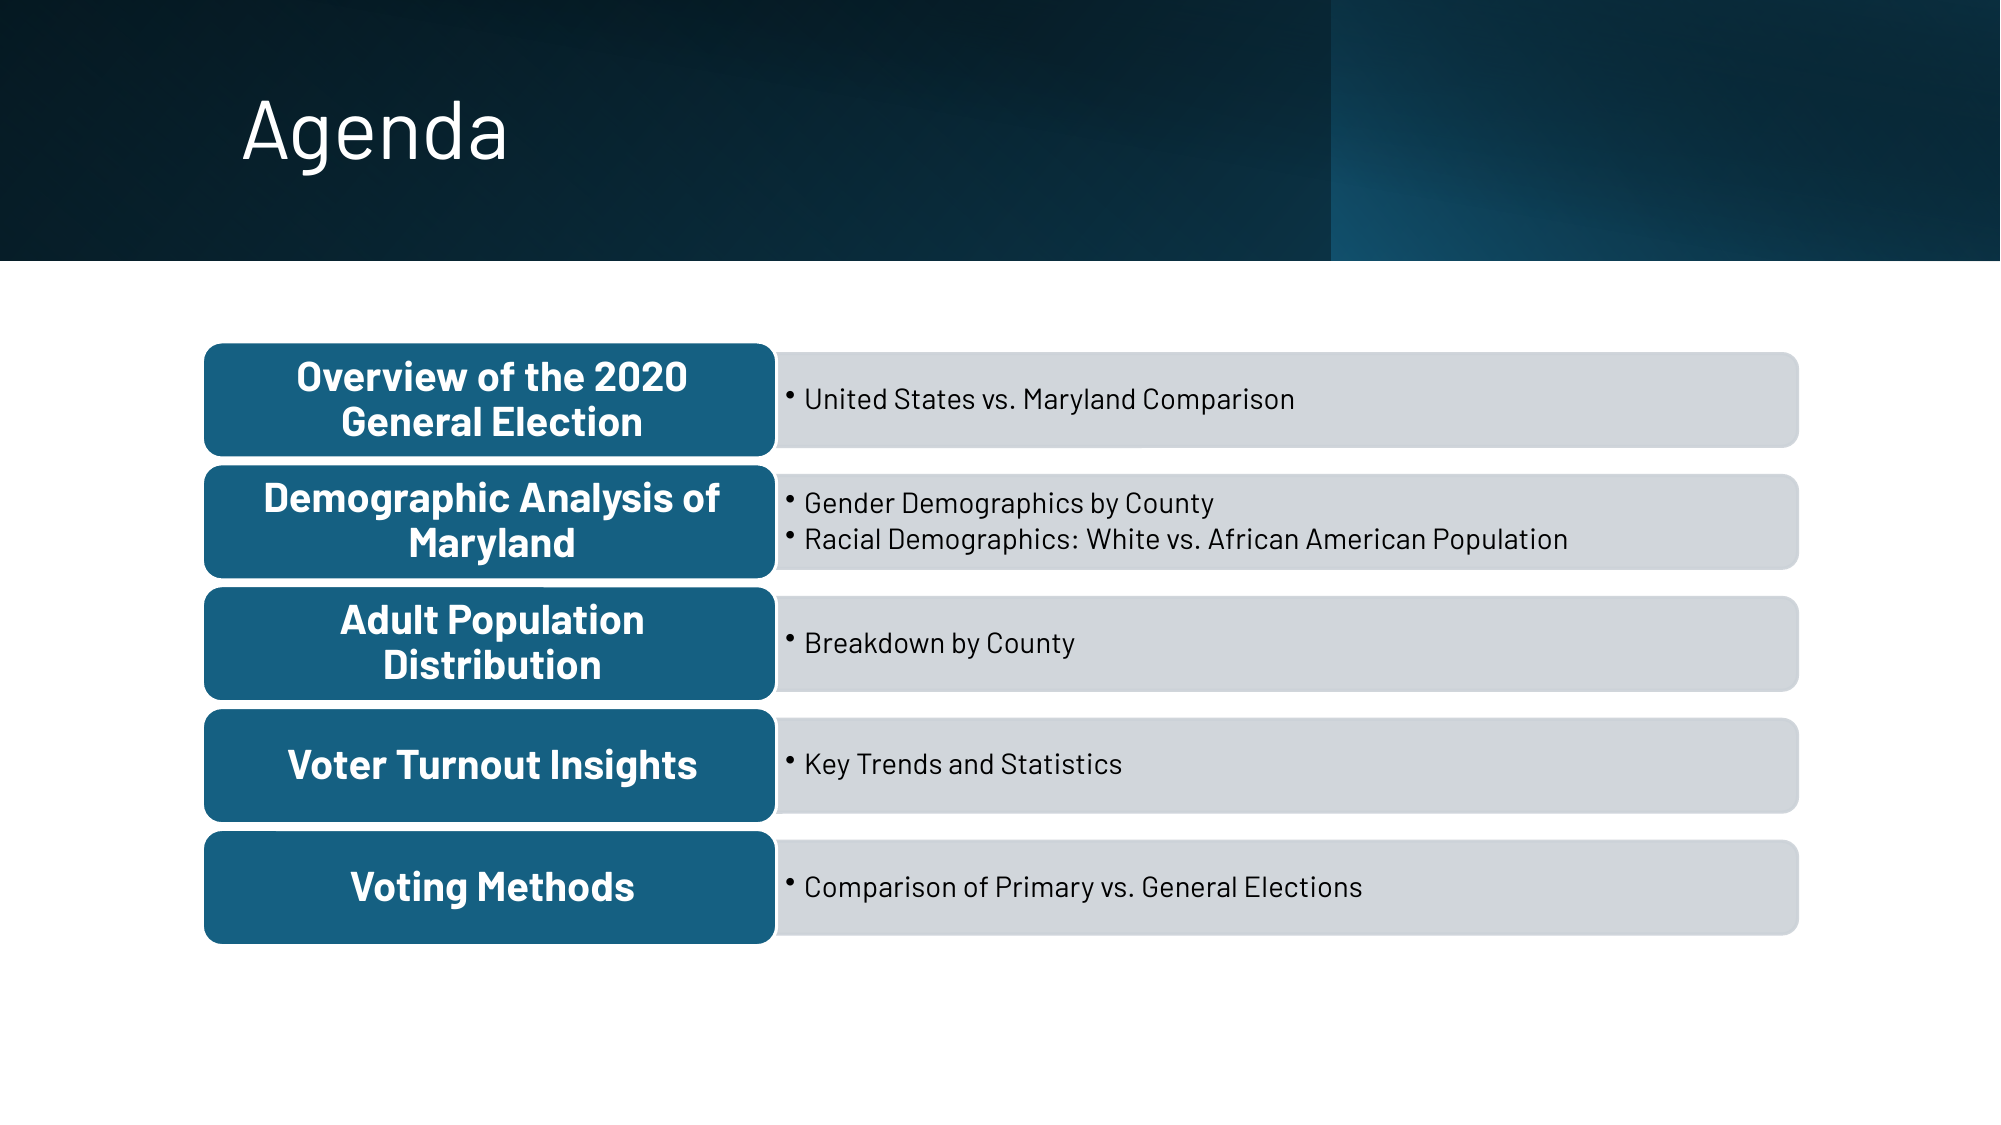

# Agenda
United States vs. Maryland Comparison
Overview of the 2020 General Election
Gender Demographics by County
Racial Demographics: White vs. African American Population
Demographic Analysis of Maryland
Breakdown by County
Adult Population Distribution
Key Trends and Statistics
Voter Turnout Insights
Comparison of Primary vs. General Elections
Voting Methods
6